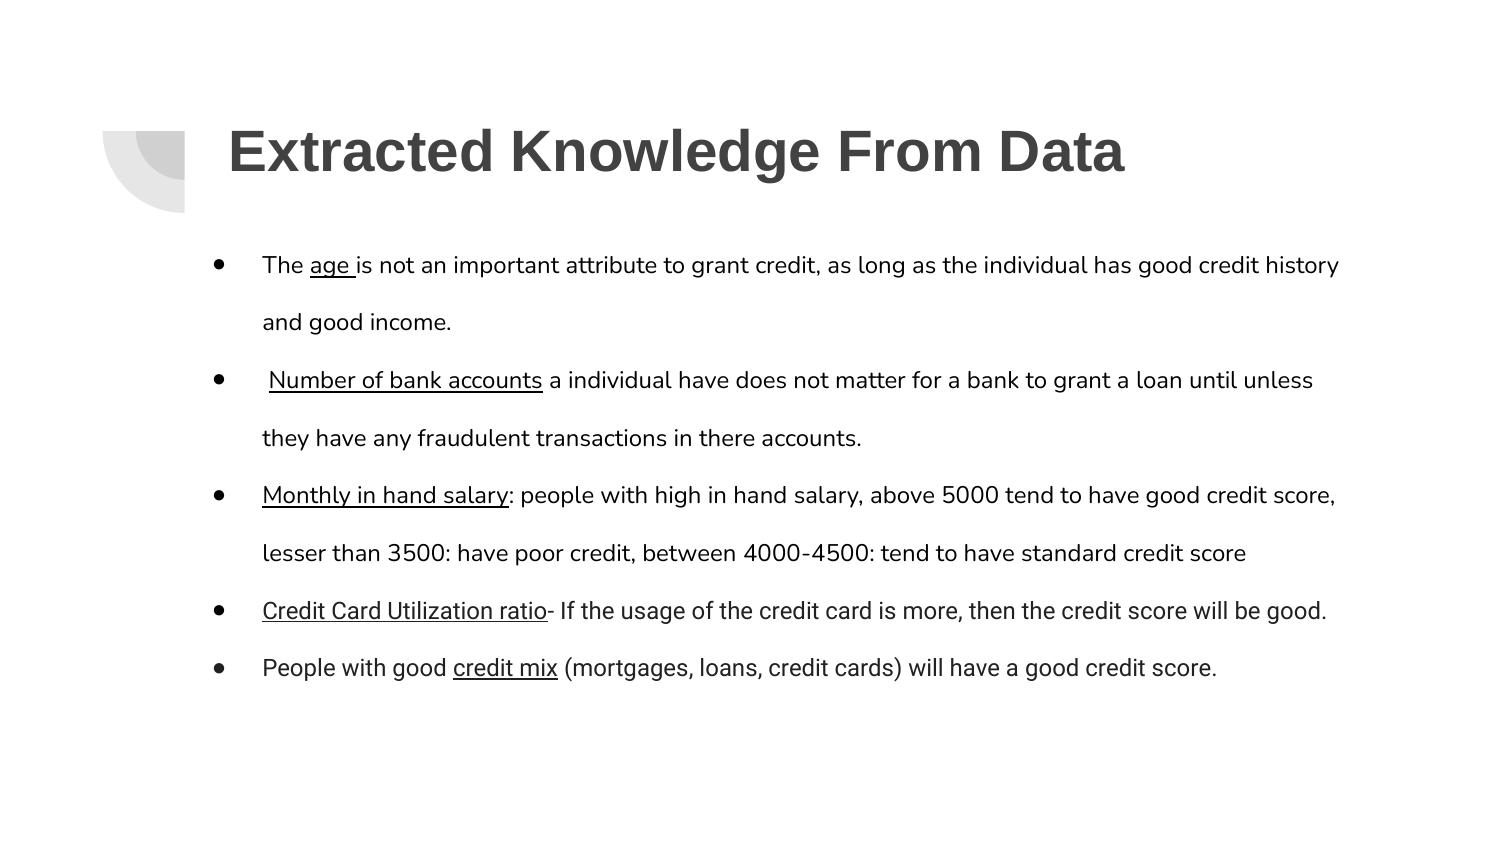

# Extracted Knowledge From Data
The age is not an important attribute to grant credit, as long as the individual has good credit history and good income.
 Number of bank accounts a individual have does not matter for a bank to grant a loan until unless they have any fraudulent transactions in there accounts.
Monthly in hand salary: people with high in hand salary, above 5000 tend to have good credit score, lesser than 3500: have poor credit, between 4000-4500: tend to have standard credit score
Credit Card Utilization ratio- If the usage of the credit card is more, then the credit score will be good.
People with good credit mix (mortgages, loans, credit cards) will have a good credit score.